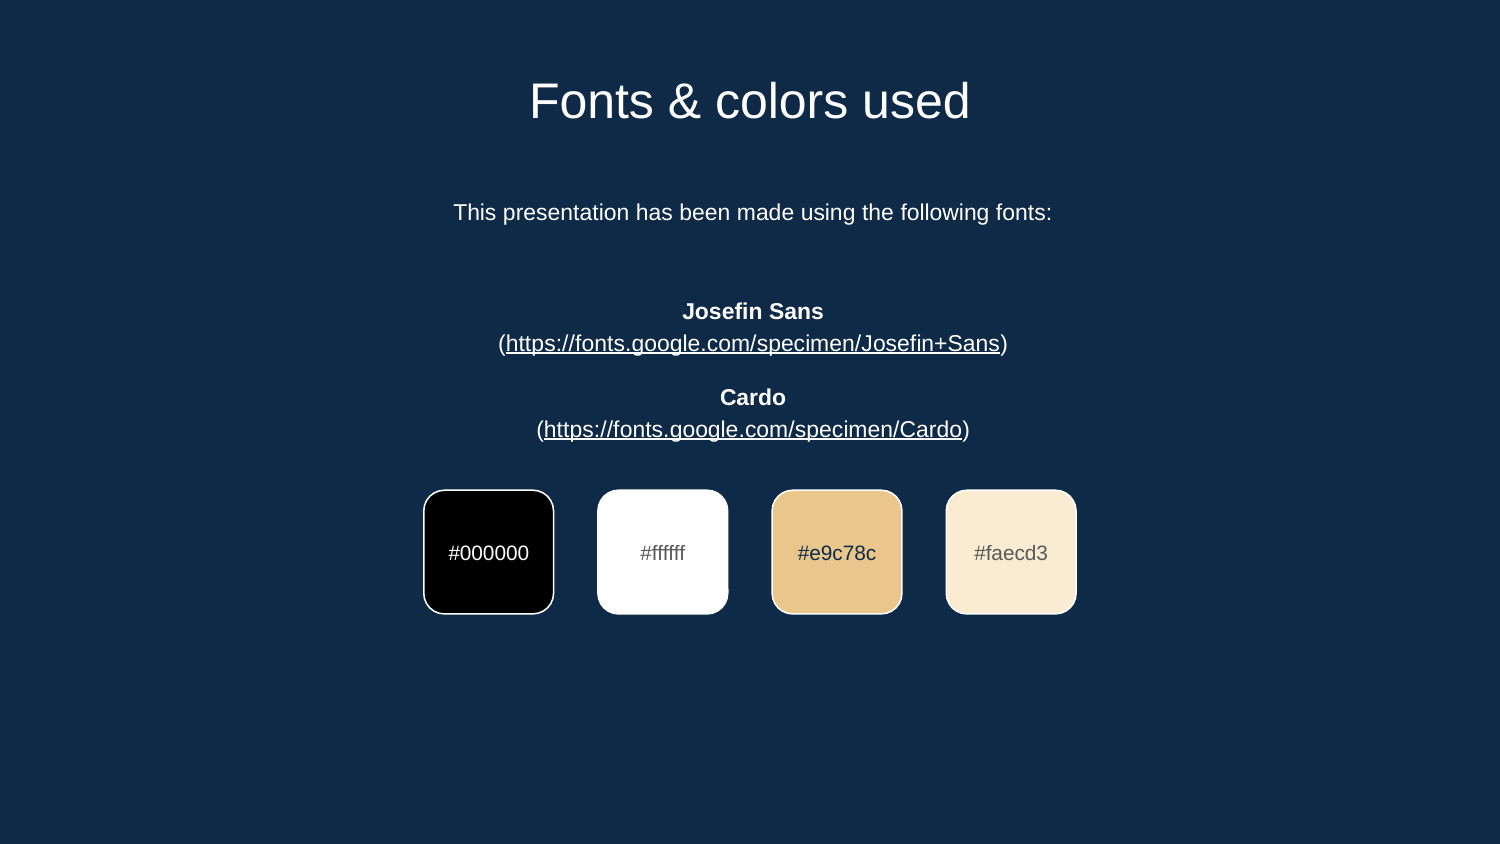

# Fonts & colors used
This presentation has been made using the following fonts:

Josefin Sans
(https://fonts.google.com/specimen/Josefin+Sans)

Cardo
(https://fonts.google.com/specimen/Cardo)

#000000
#ffffff
#e9c78c
#faecd3